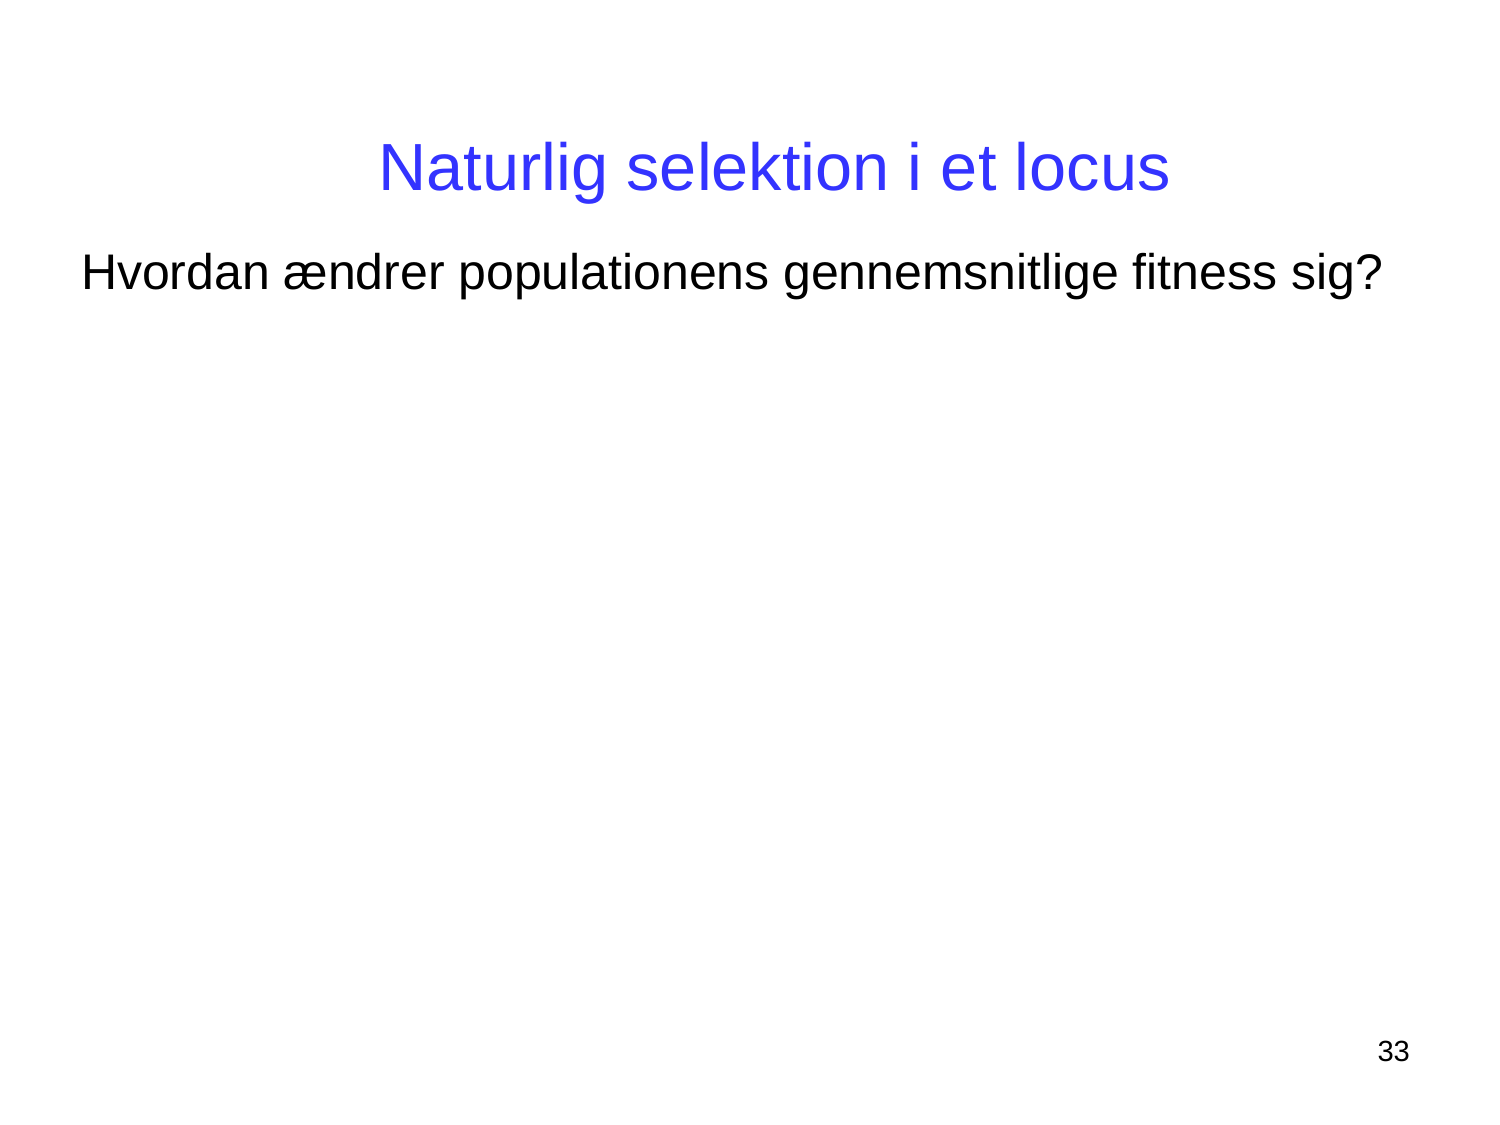

Naturlig selektion i et locus
Hvordan ændrer populationens gennemsnitlige fitness sig?
33